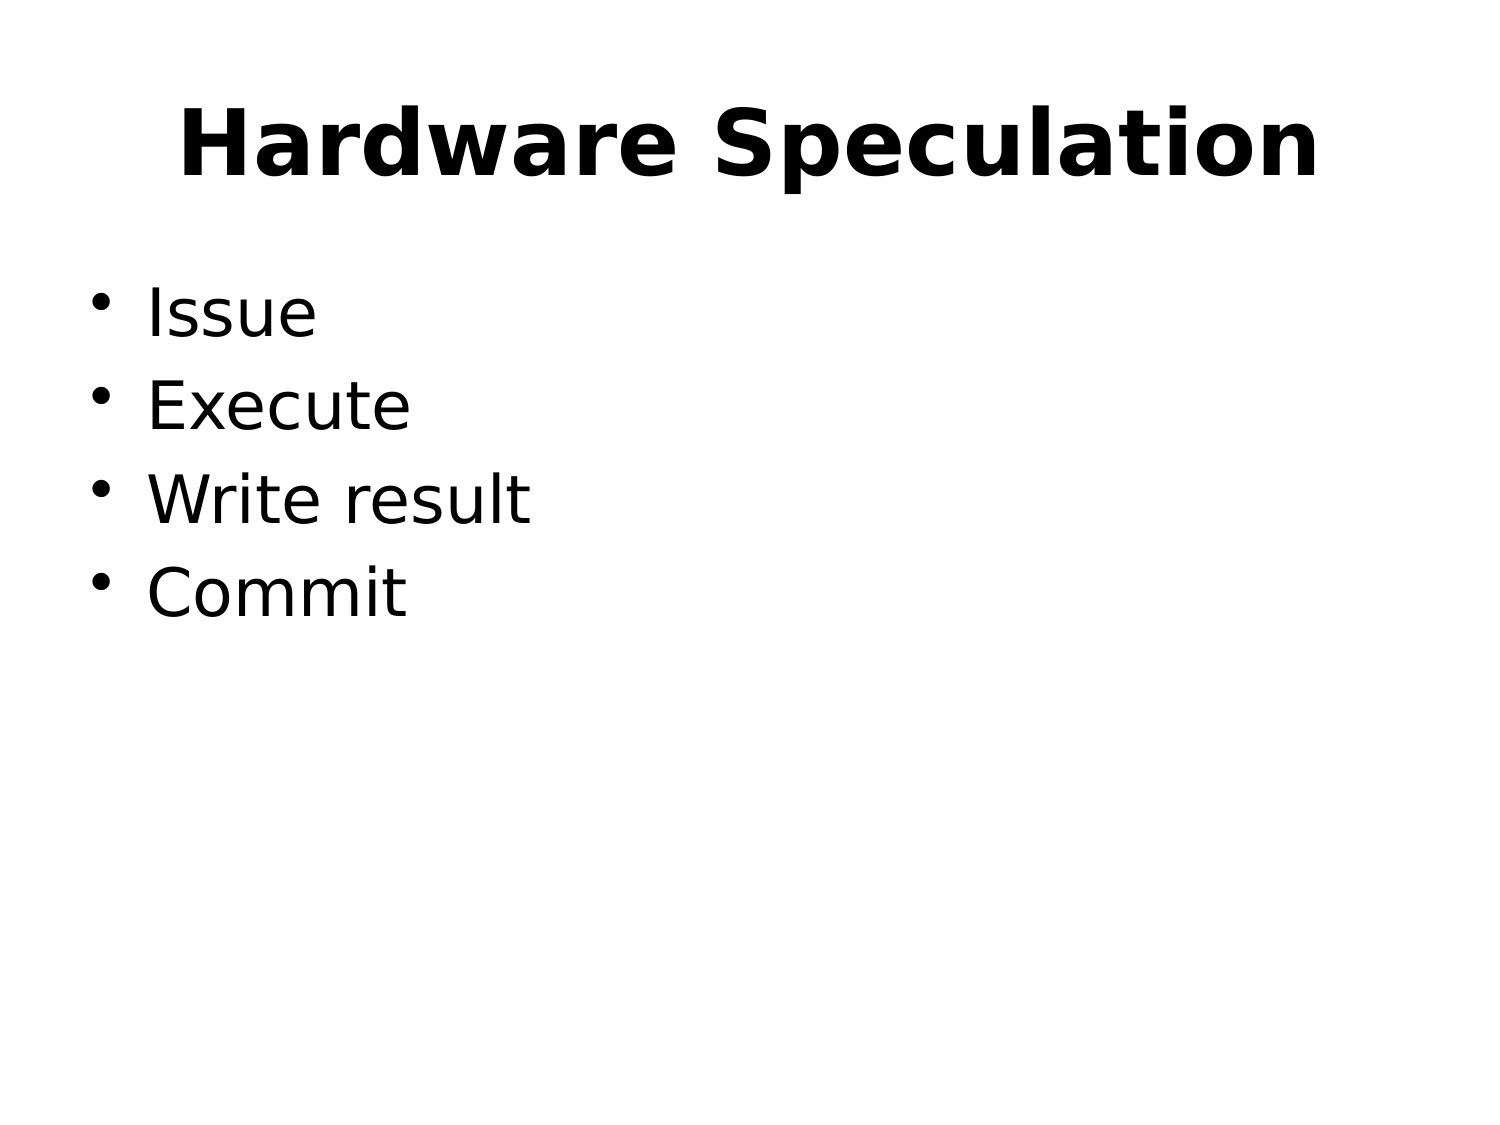

# Hardware Speculation
Issue
Execute
Write result
Commit